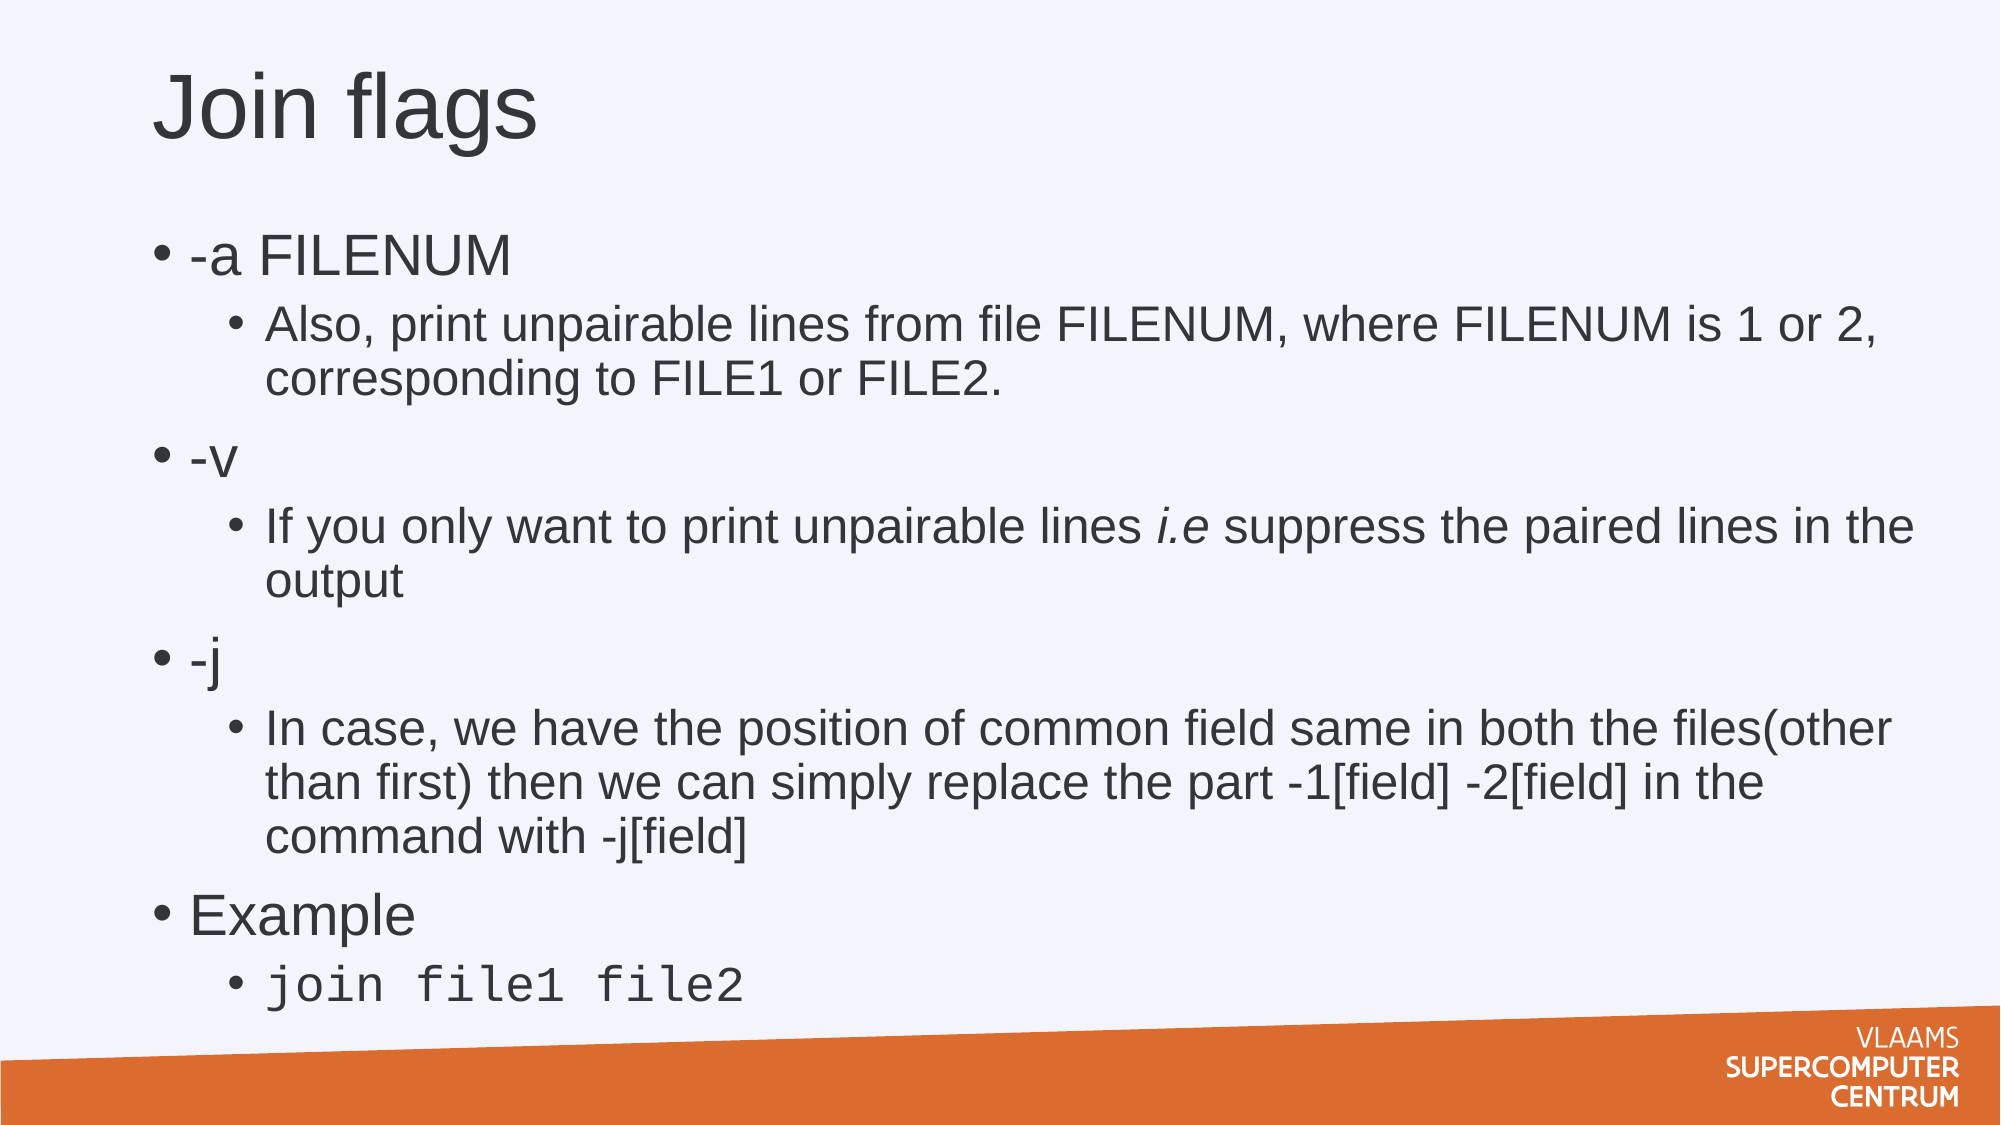

# Join flags
-a FILENUM
Also, print unpairable lines from file FILENUM, where FILENUM is 1 or 2, corresponding to FILE1 or FILE2.
-v
If you only want to print unpairable lines i.e suppress the paired lines in the output
-j
In case, we have the position of common field same in both the files(other than first) then we can simply replace the part -1[field] -2[field] in the command with -j[field]
Example
join file1 file2